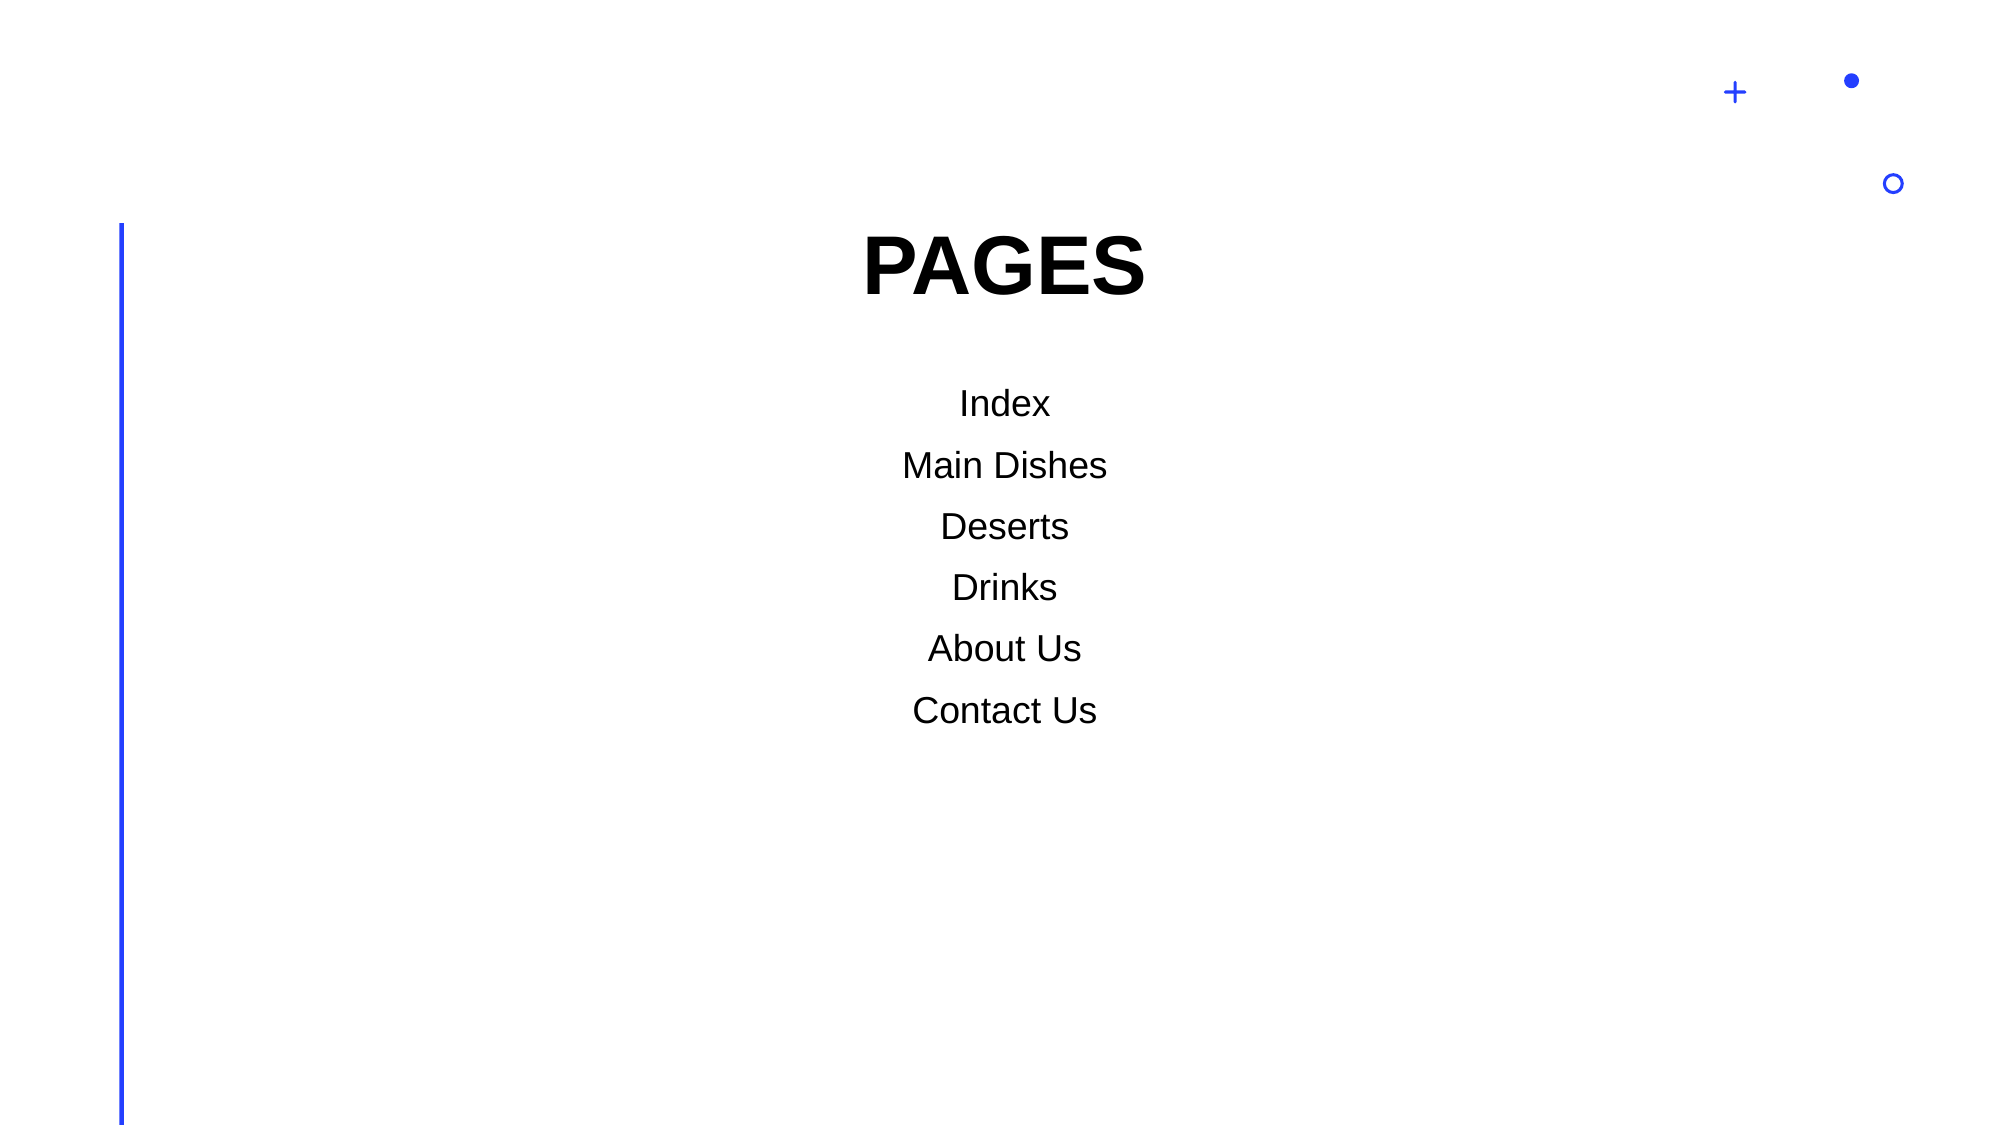

# pages
Index
Main Dishes
Deserts
Drinks
About Us
Contact Us